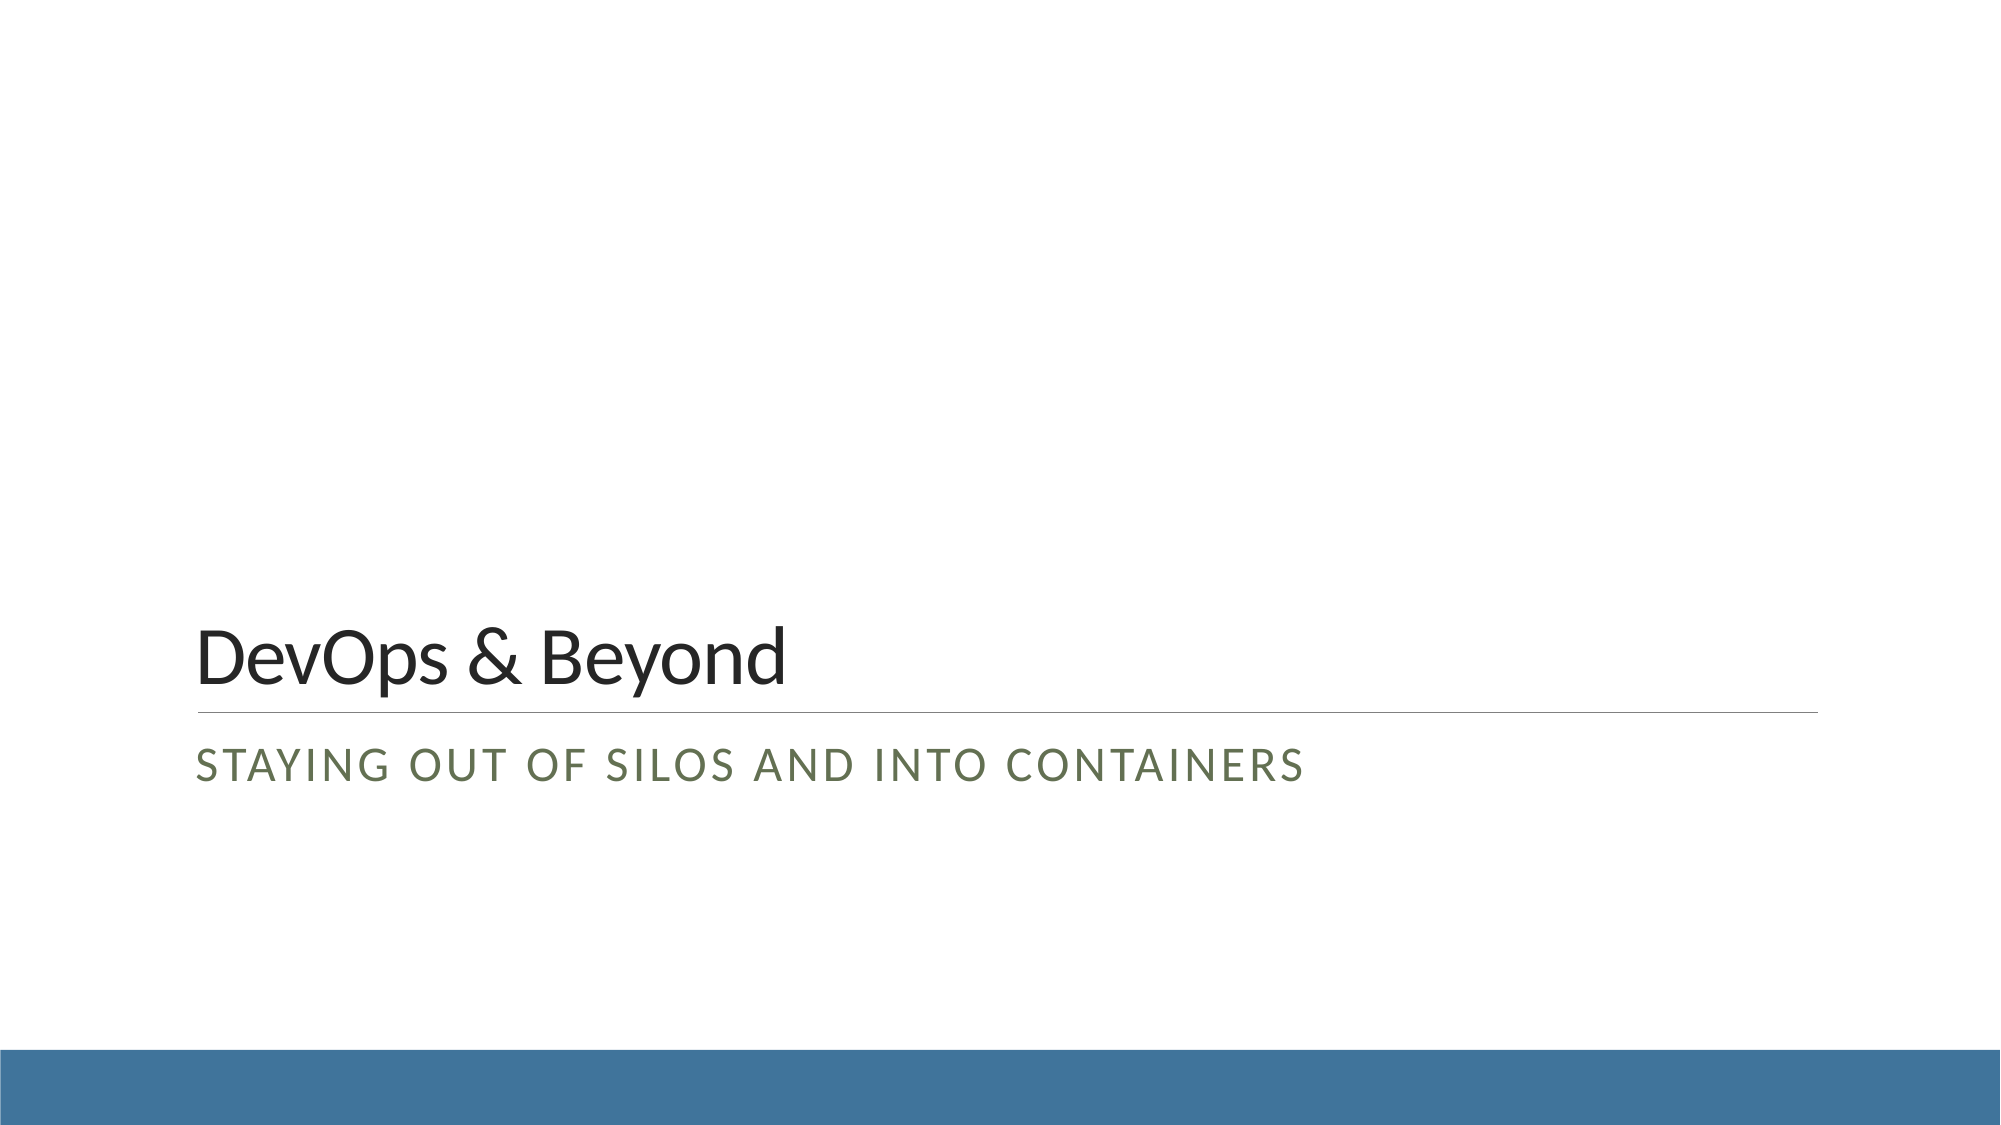

# DevOps & Beyond
Staying out of silos and into containers